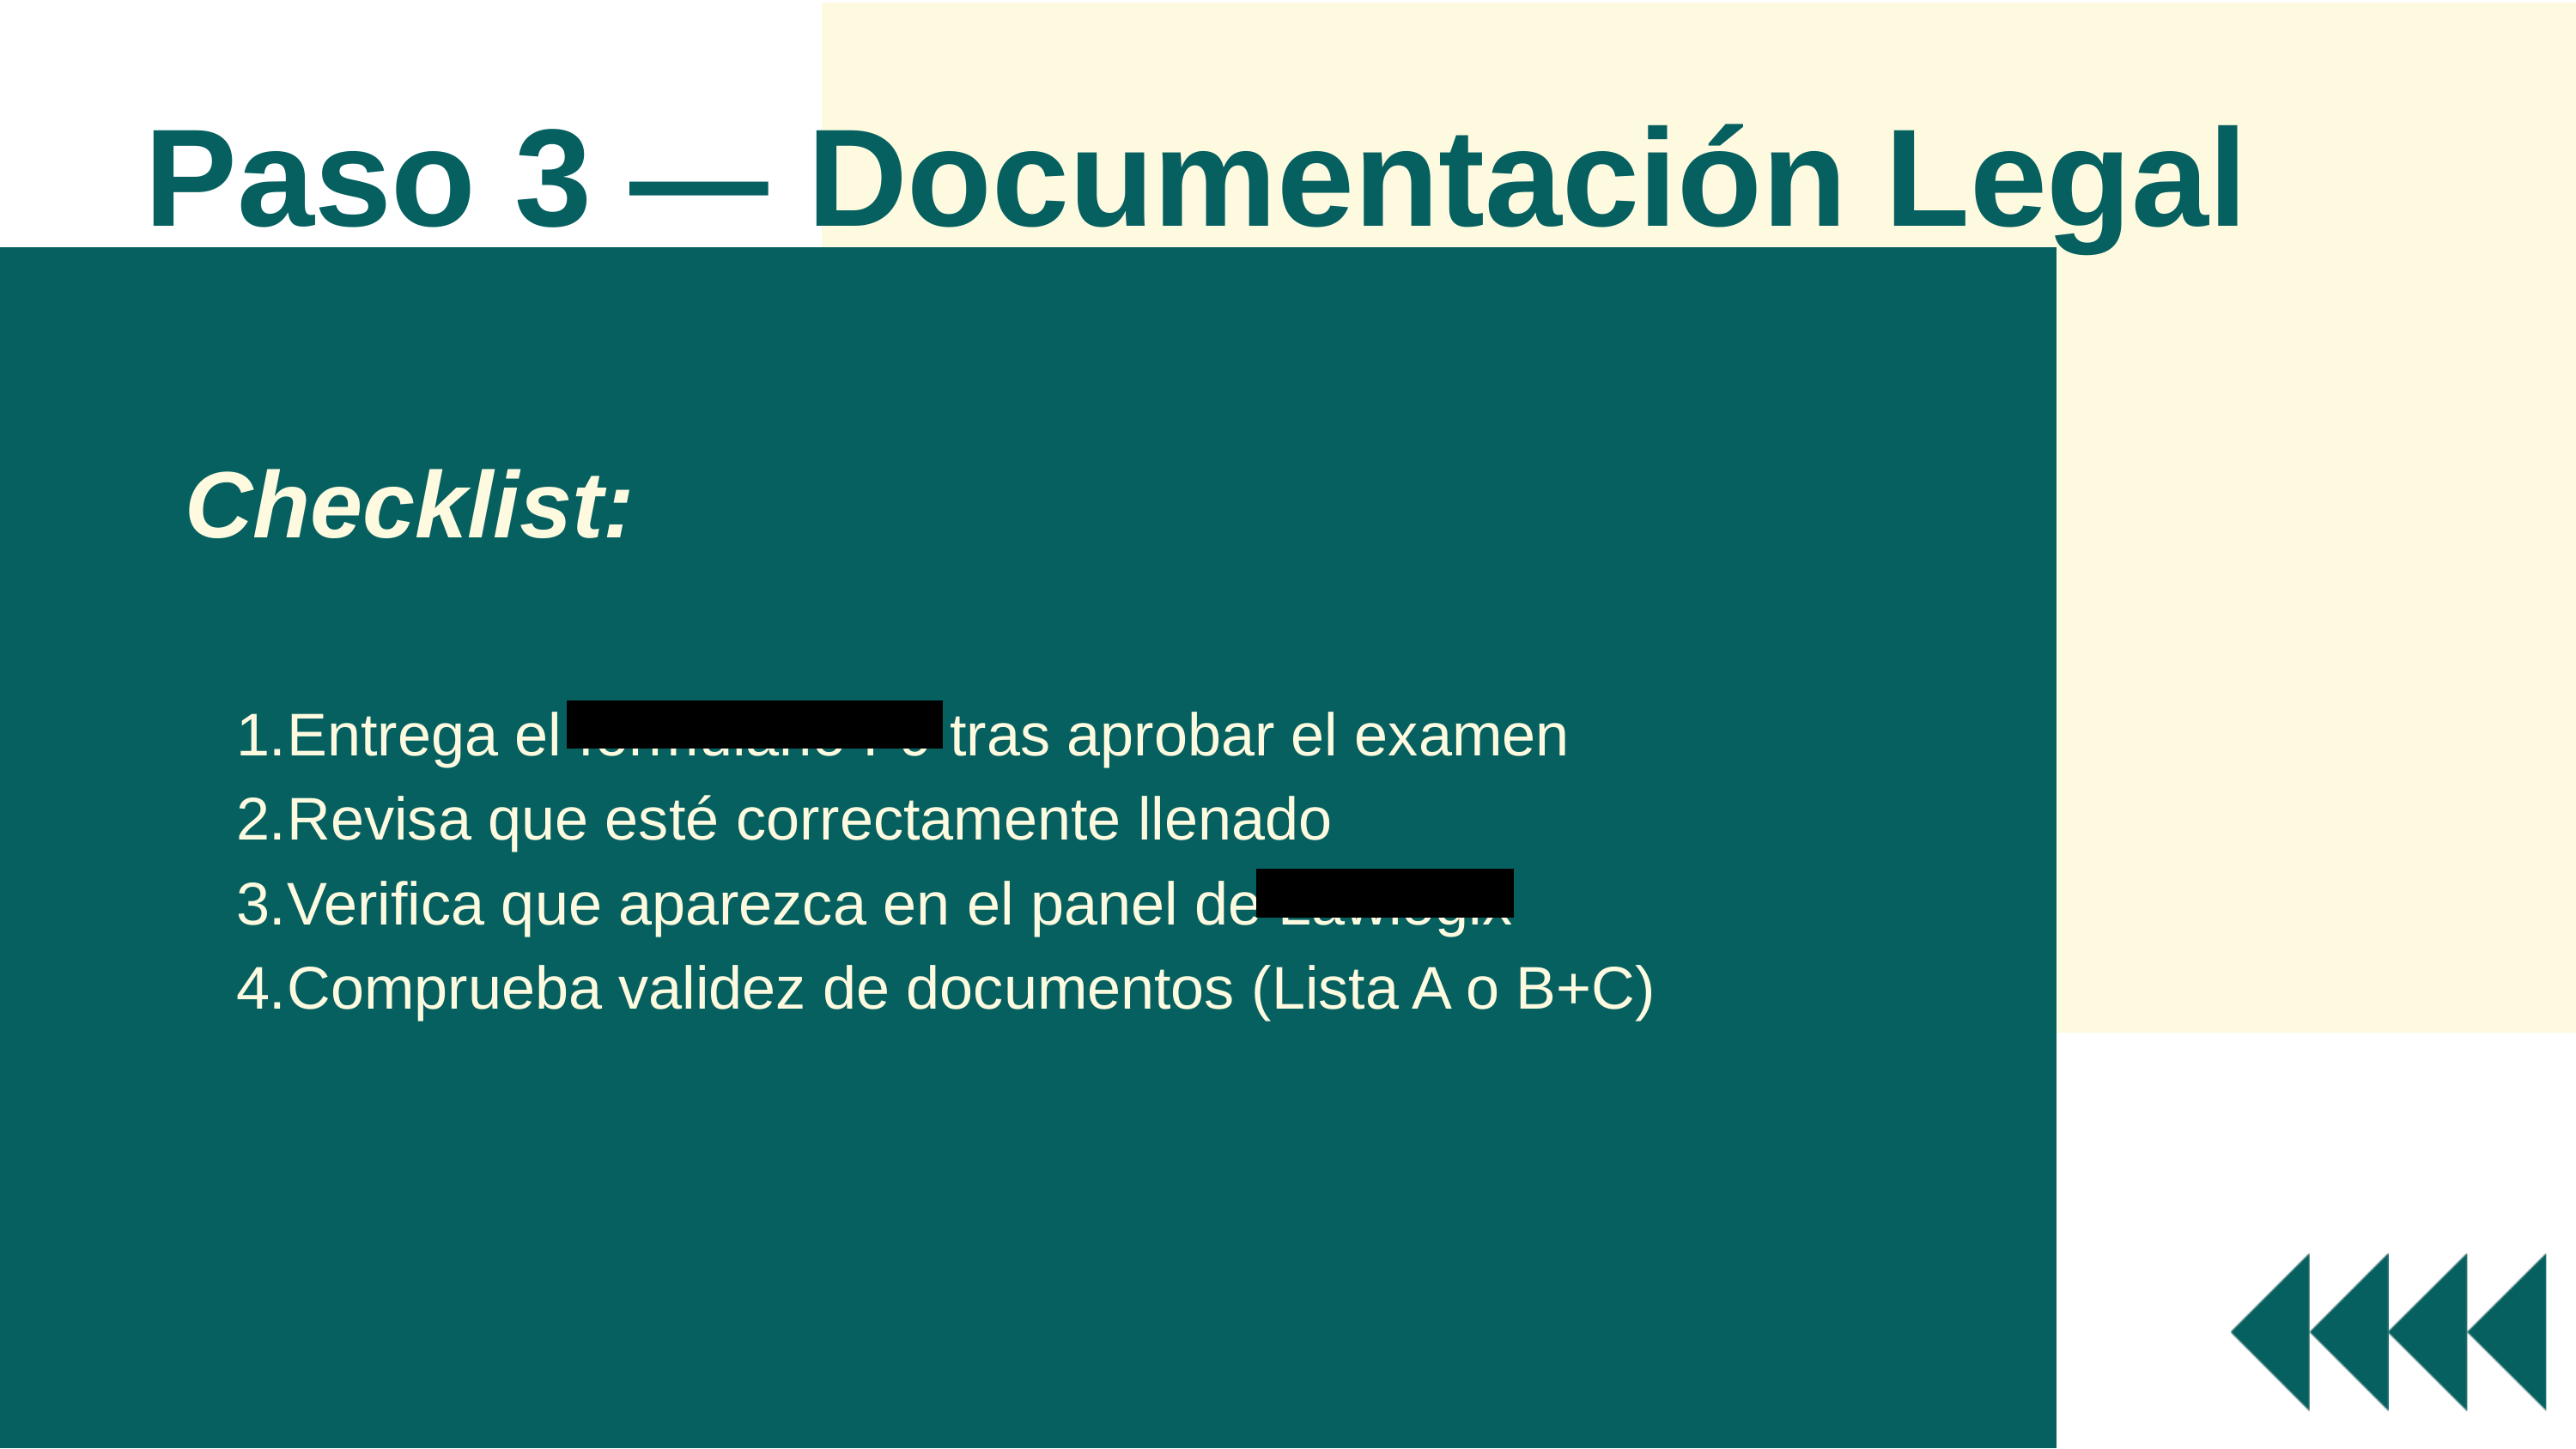

Paso 3 — Documentación Legal

Checklist:
Entrega el formulario I-9 tras aprobar el examen
Revisa que esté correctamente llenado
Verifica que aparezca en el panel de Lawlogix
Comprueba validez de documentos (Lista A o B+C)

Ingoude Company